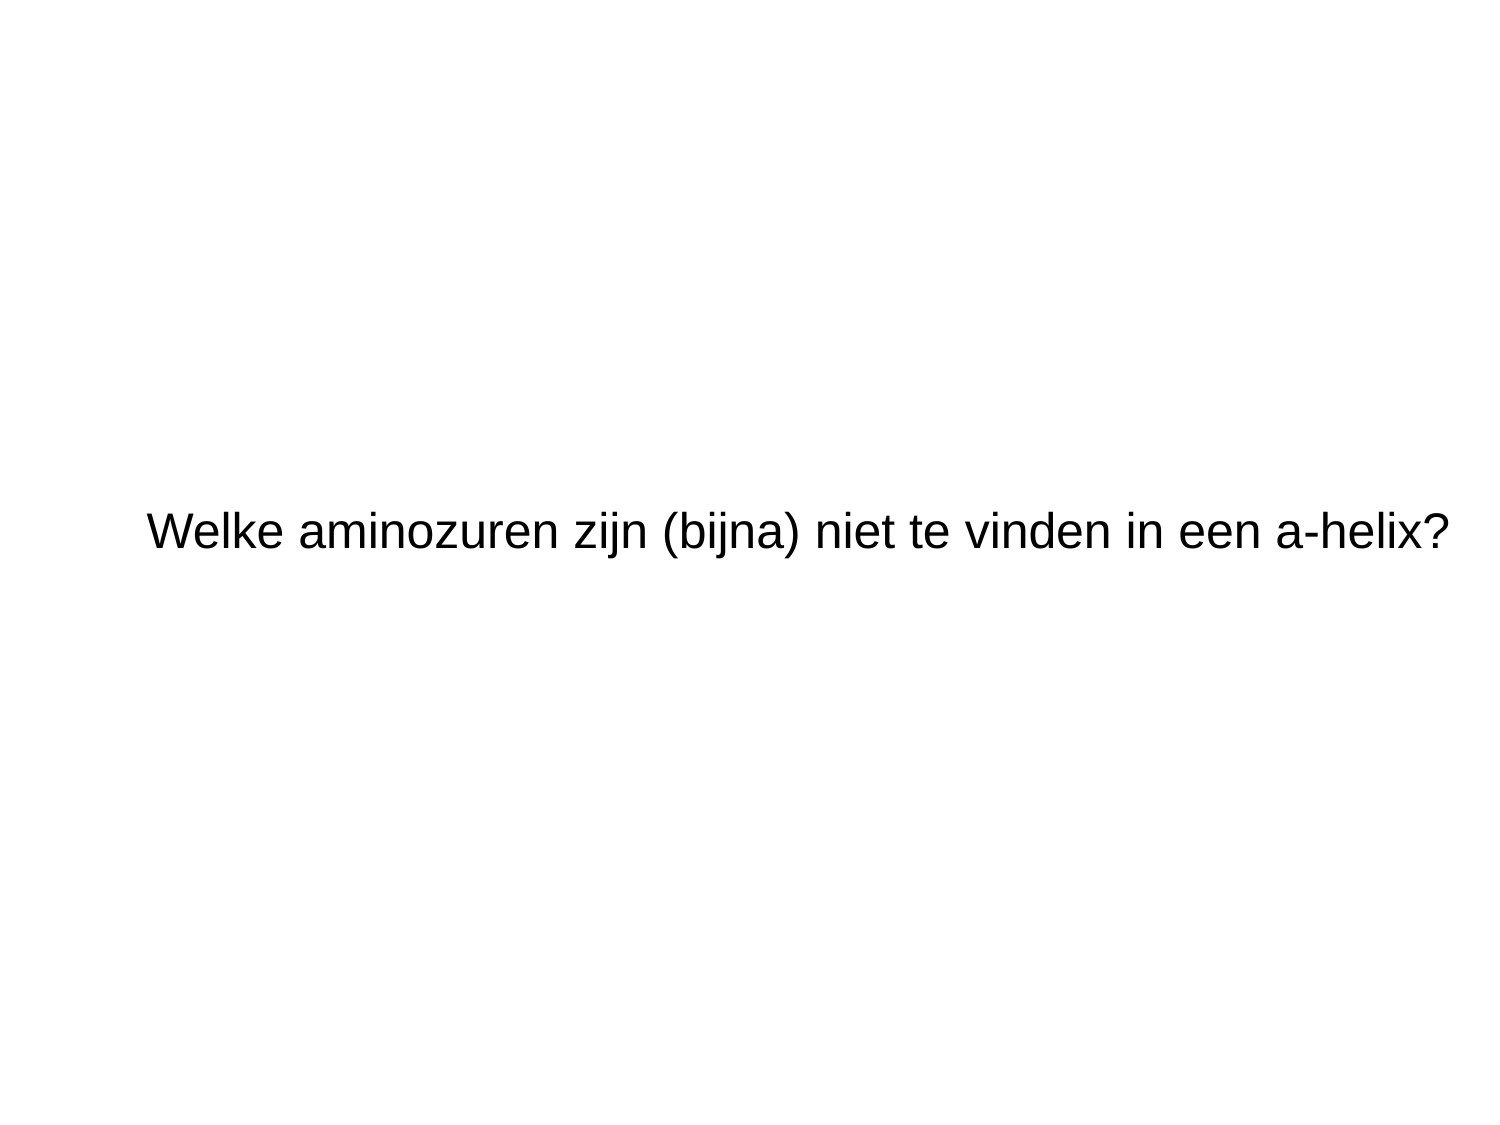

Welke aminozuren zijn (bijna) niet te vinden in een a-helix?